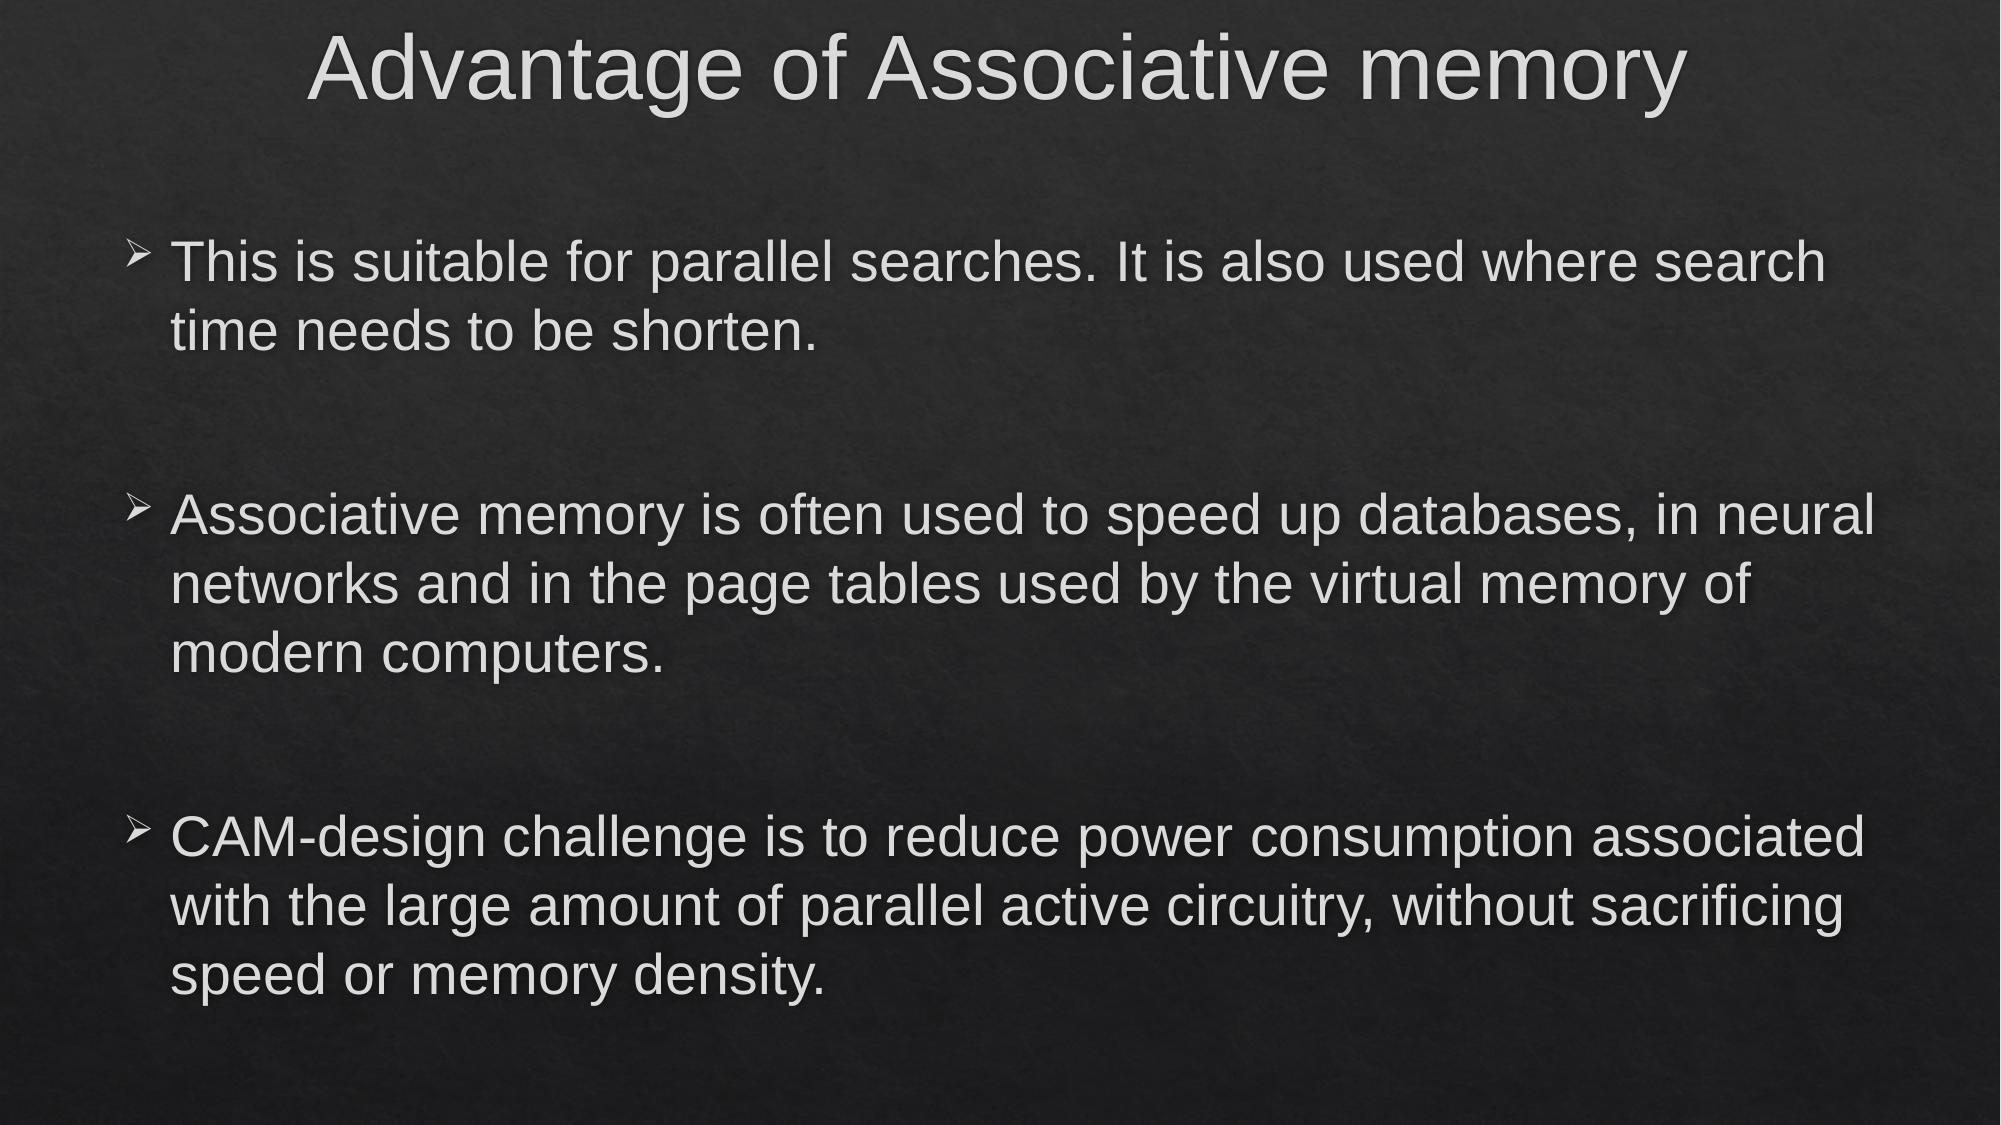

Advantage of Associative memory
This is suitable for parallel searches. It is also used where search time needs to be shorten.

Associative memory is often used to speed up databases, in neural networks and in the page tables used by the virtual memory of modern computers.

CAM-design challenge is to reduce power consumption associated with the large amount of parallel active circuitry, without sacriﬁcing speed or memory density.